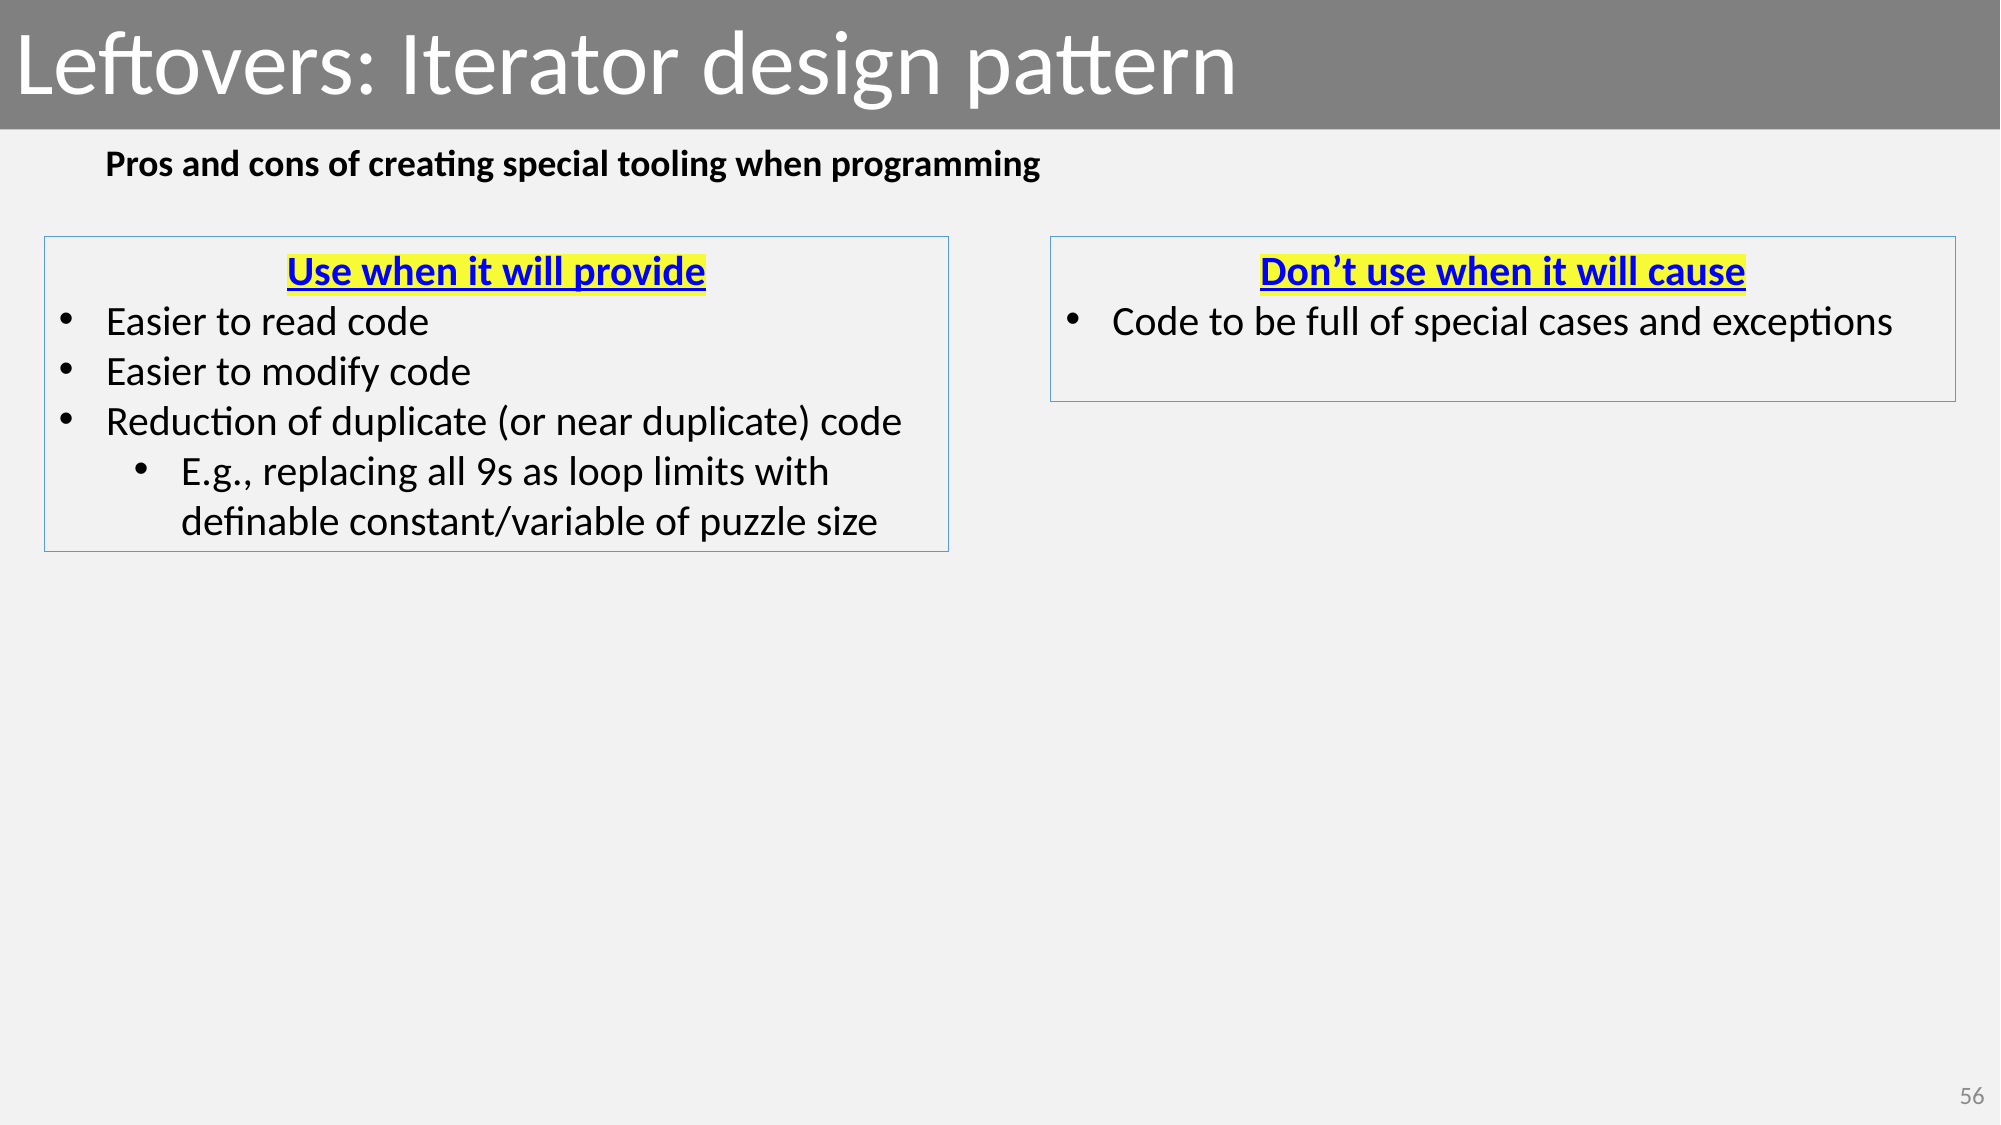

# Leftovers: Iterator design pattern
Pros and cons of creating special tooling when programming
Use when it will provide
Easier to read code
Easier to modify code
Reduction of duplicate (or near duplicate) code
E.g., replacing all 9s as loop limits with definable constant/variable of puzzle size
Don’t use when it will cause
Code to be full of special cases and exceptions

56